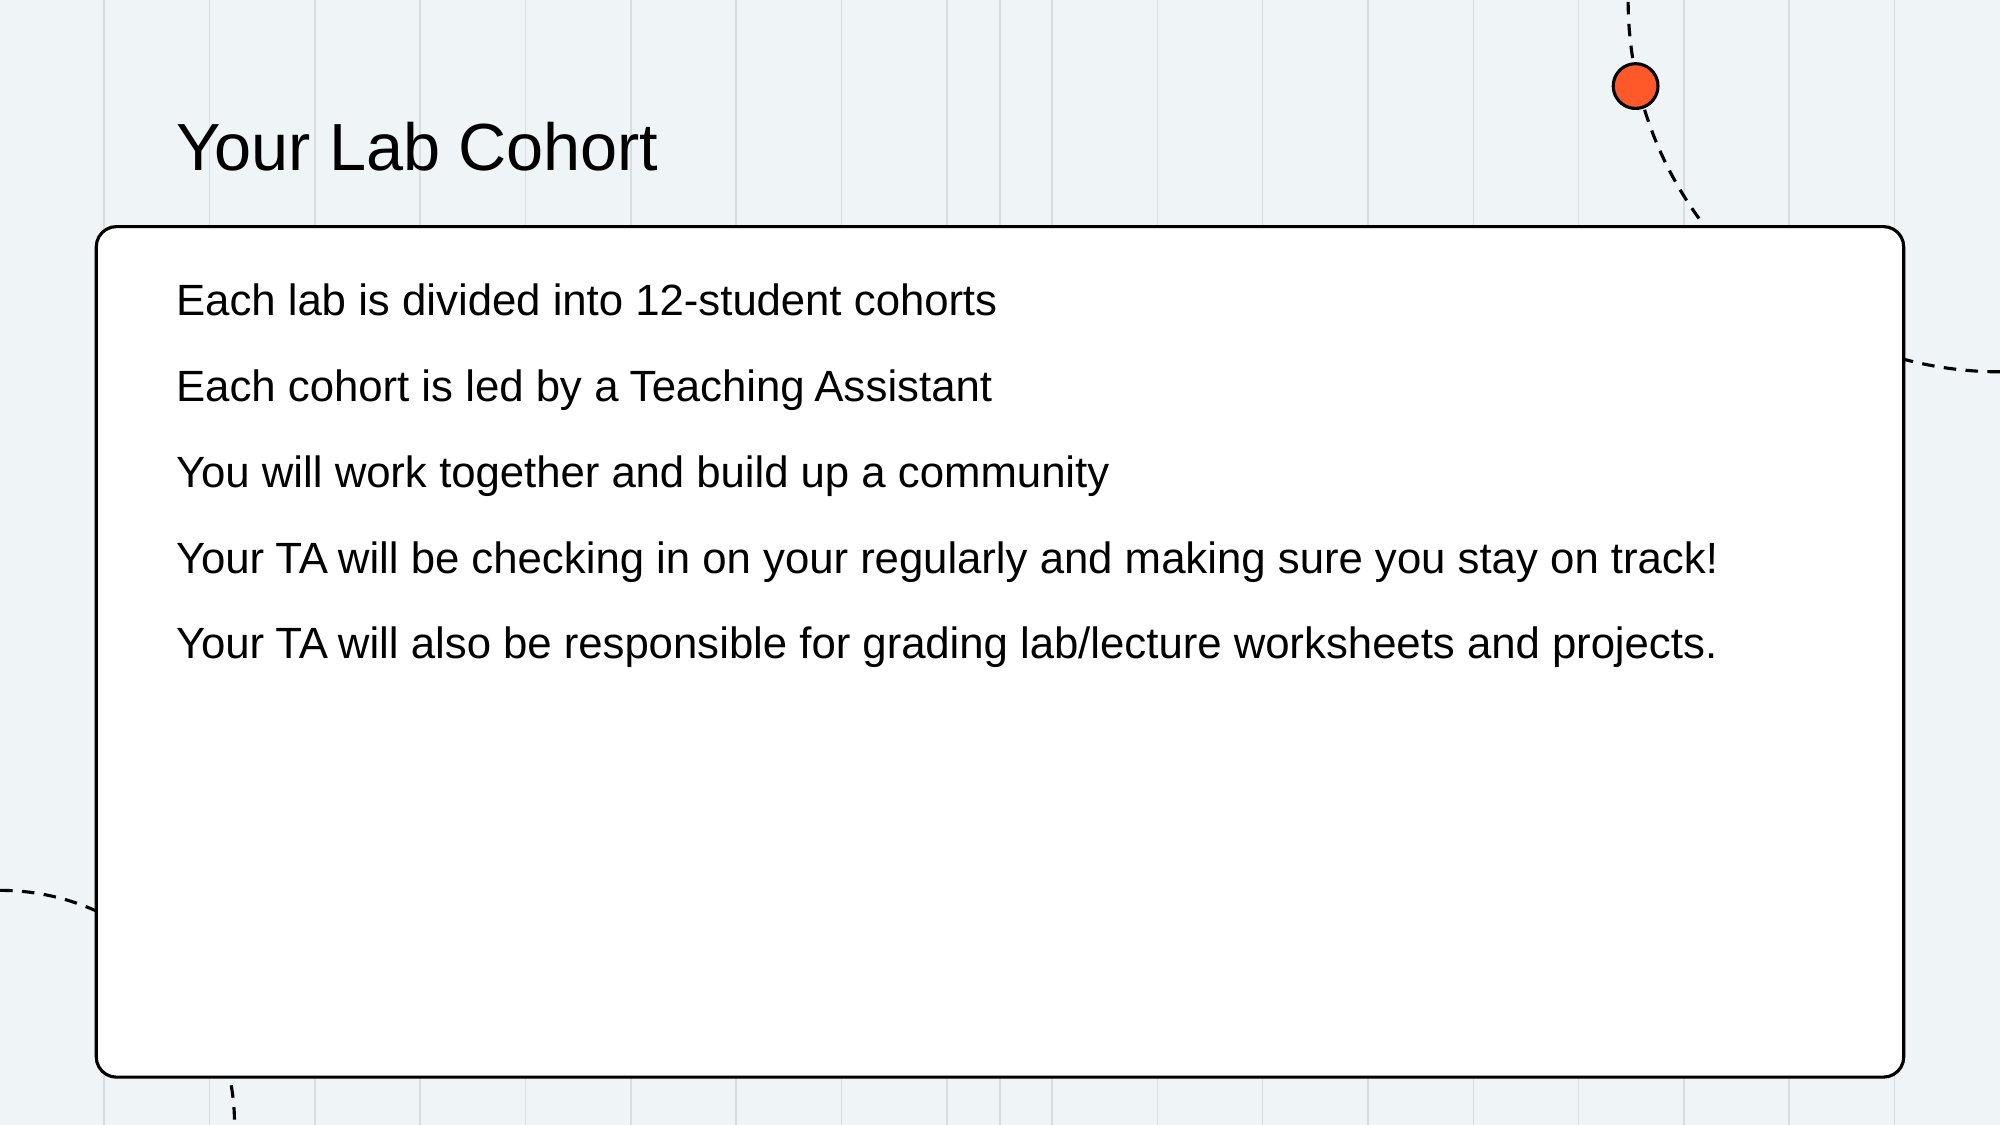

# Your Lab Cohort
Each lab is divided into 12-student cohorts
Each cohort is led by a Teaching Assistant
You will work together and build up a community
Your TA will be checking in on your regularly and making sure you stay on track!
Your TA will also be responsible for grading lab/lecture worksheets and projects.